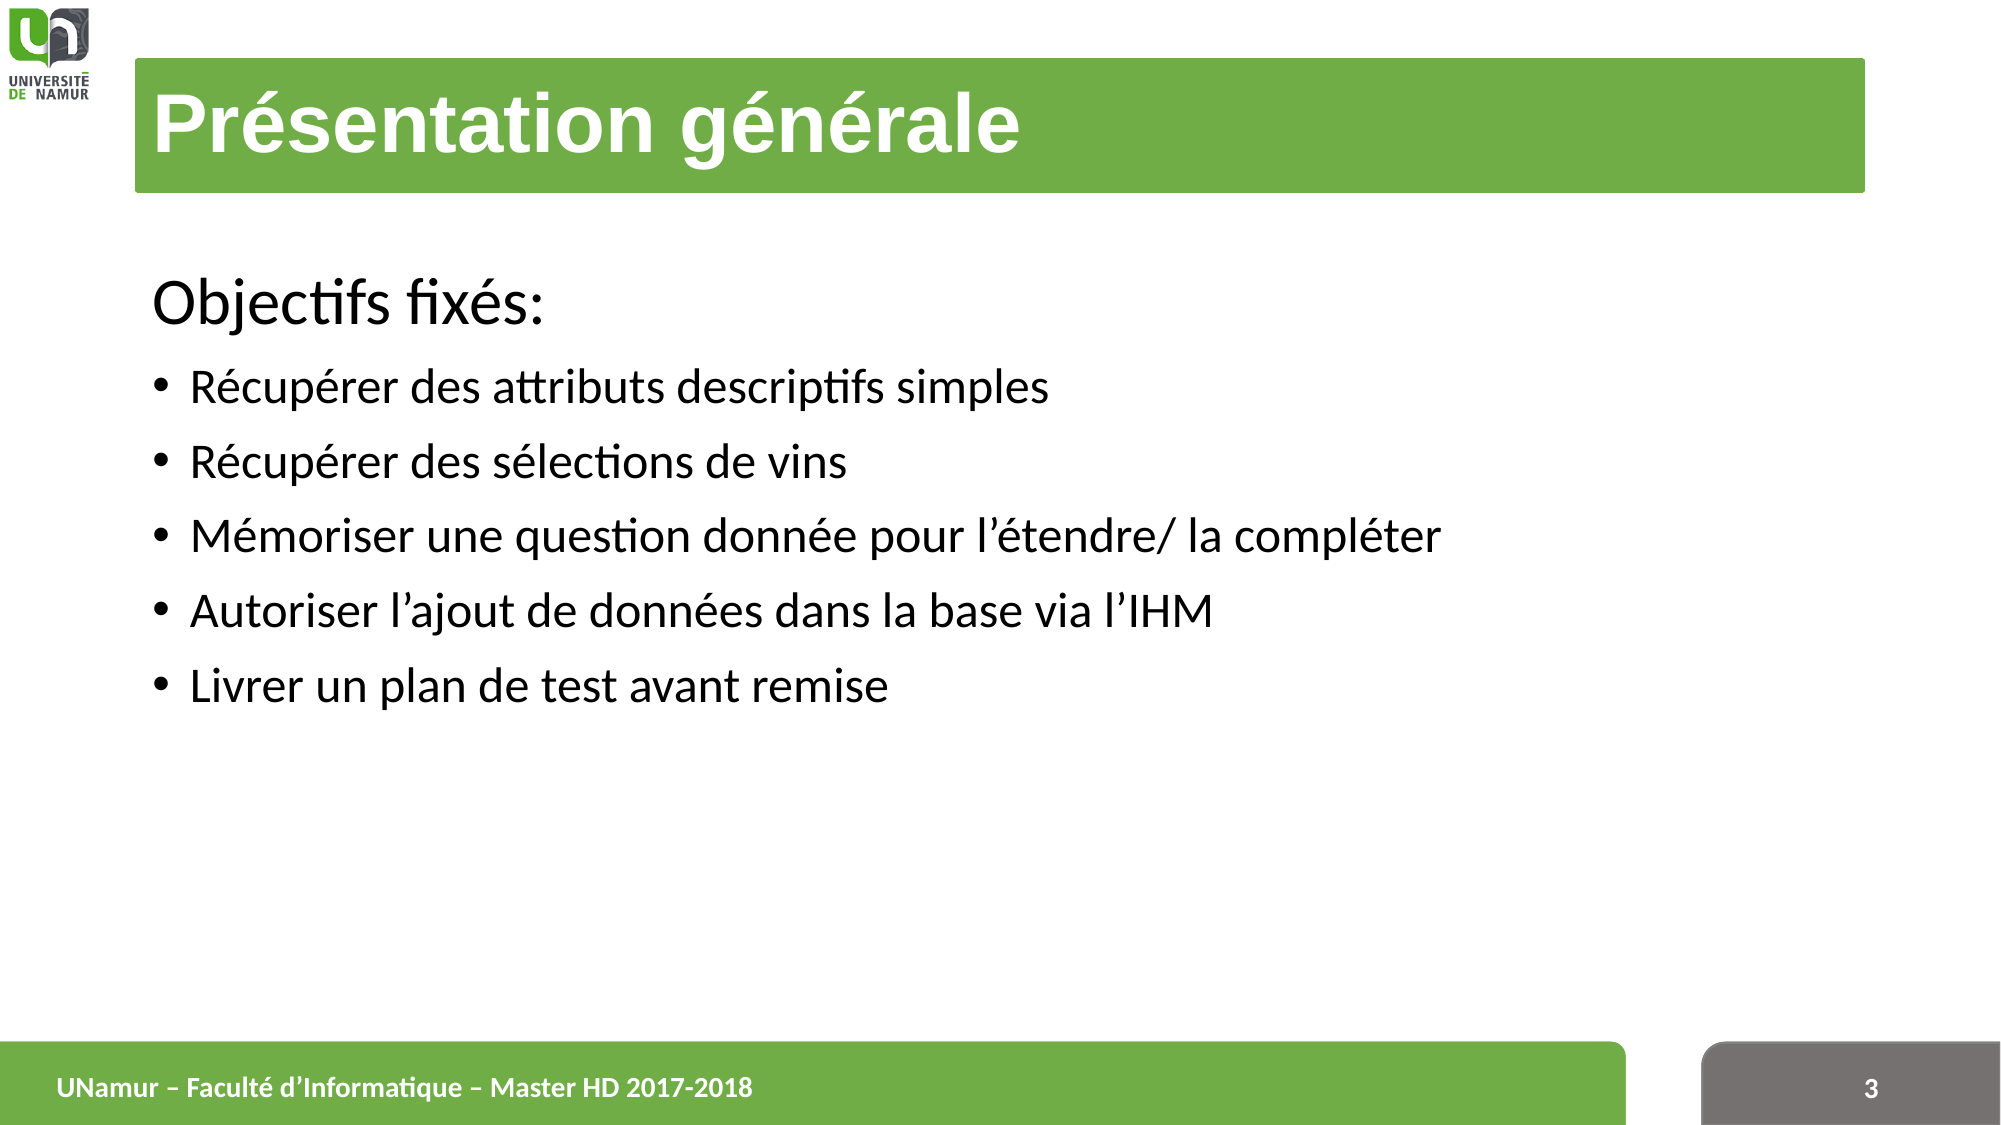

# Présentation générale
Objectifs fixés:
Récupérer des attributs descriptifs simples
Récupérer des sélections de vins
Mémoriser une question donnée pour l’étendre/ la compléter
Autoriser l’ajout de données dans la base via l’IHM
Livrer un plan de test avant remise
UNamur – Faculté d’Informatique – Master HD 2017-2018